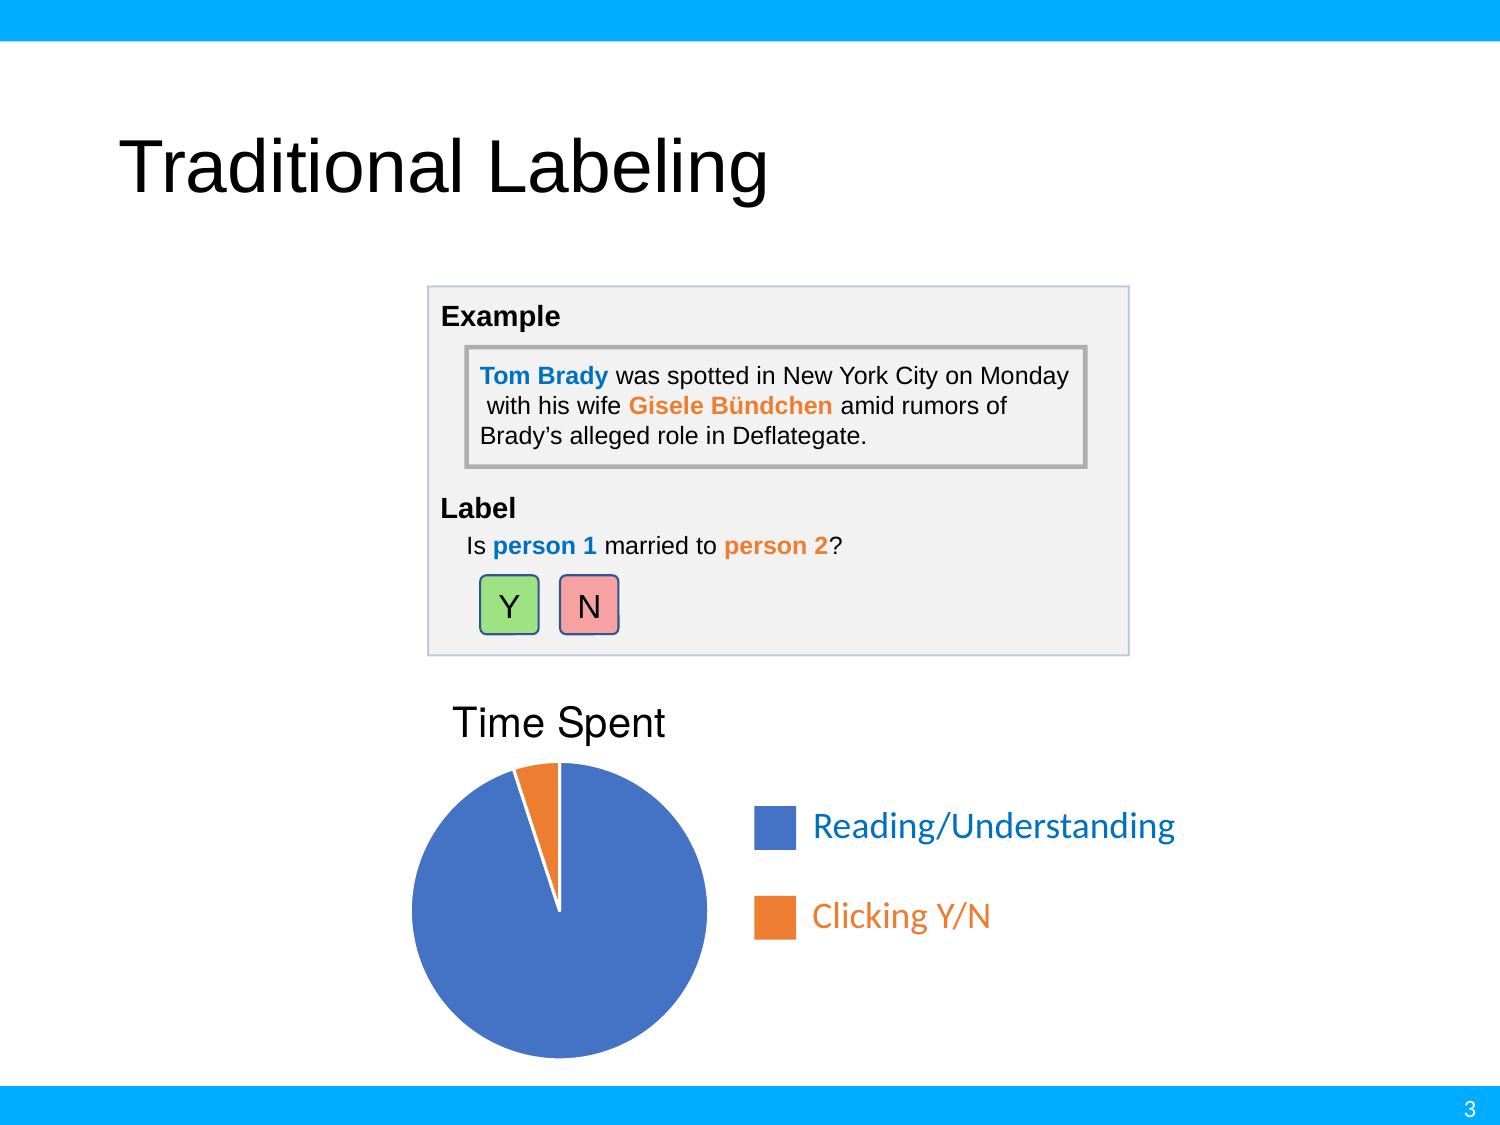

# Traditional Labeling

Example

Tom Brady was spotted in New York City on Monday  with his wife Gisele Bündchen amid rumors of Brady’s alleged role in Deflategate.
Label
Is person 1 married to person 2?
Y
N
Time Spent

### Chart

| Category | Time Spent |
|---|---|
| Understanding | 95.0 |
| Labeling | 5.0 |
Reading/Understanding

Clicking Y/N

3